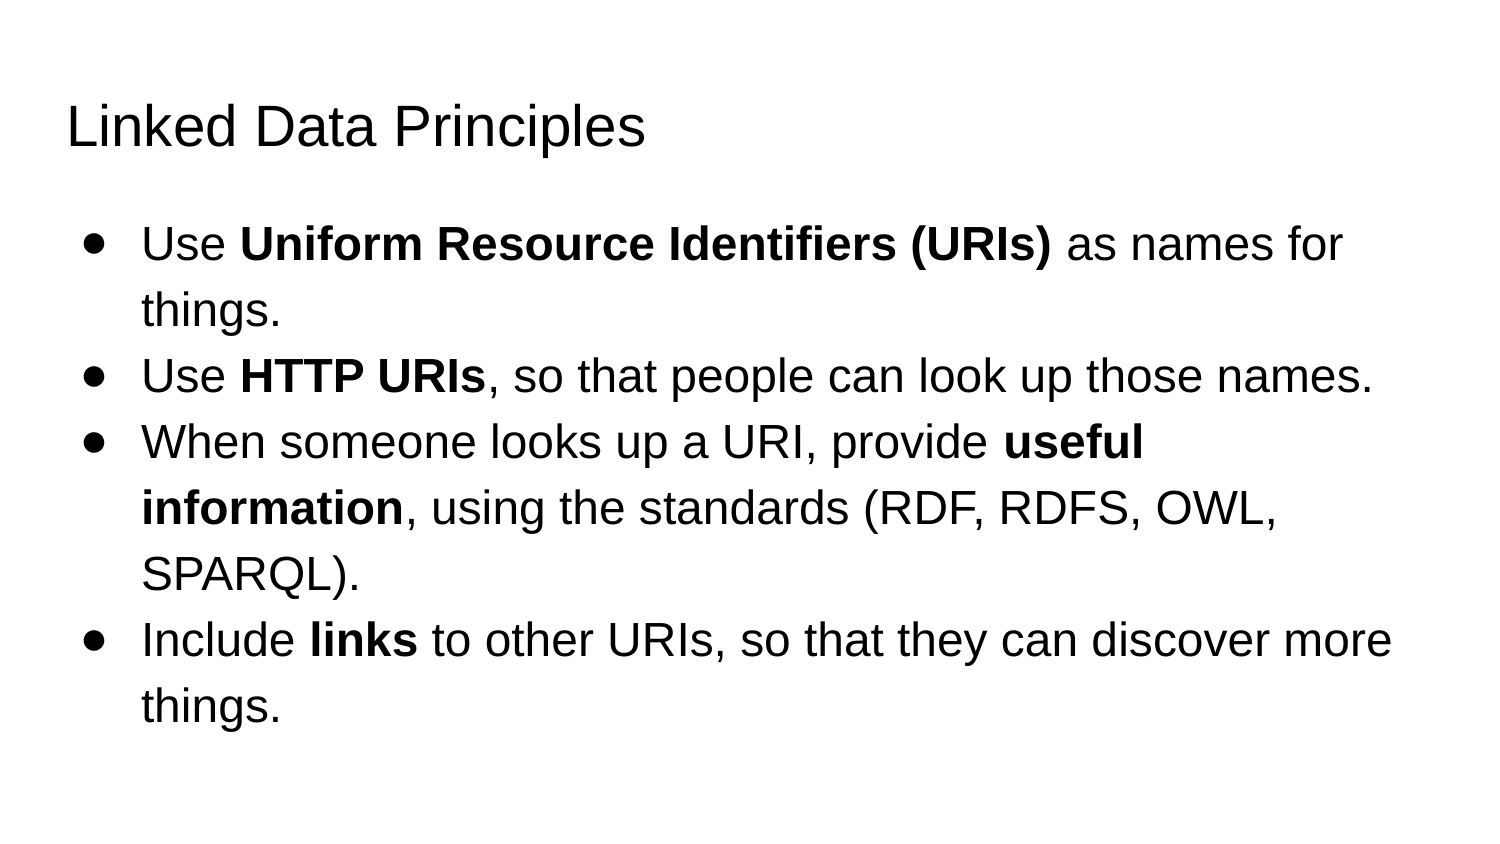

# Linked Data Principles
Use Uniform Resource Identifiers (URIs) as names for things.
Use HTTP URIs, so that people can look up those names.
When someone looks up a URI, provide useful information, using the standards (RDF, RDFS, OWL, SPARQL).
Include links to other URIs, so that they can discover more things.